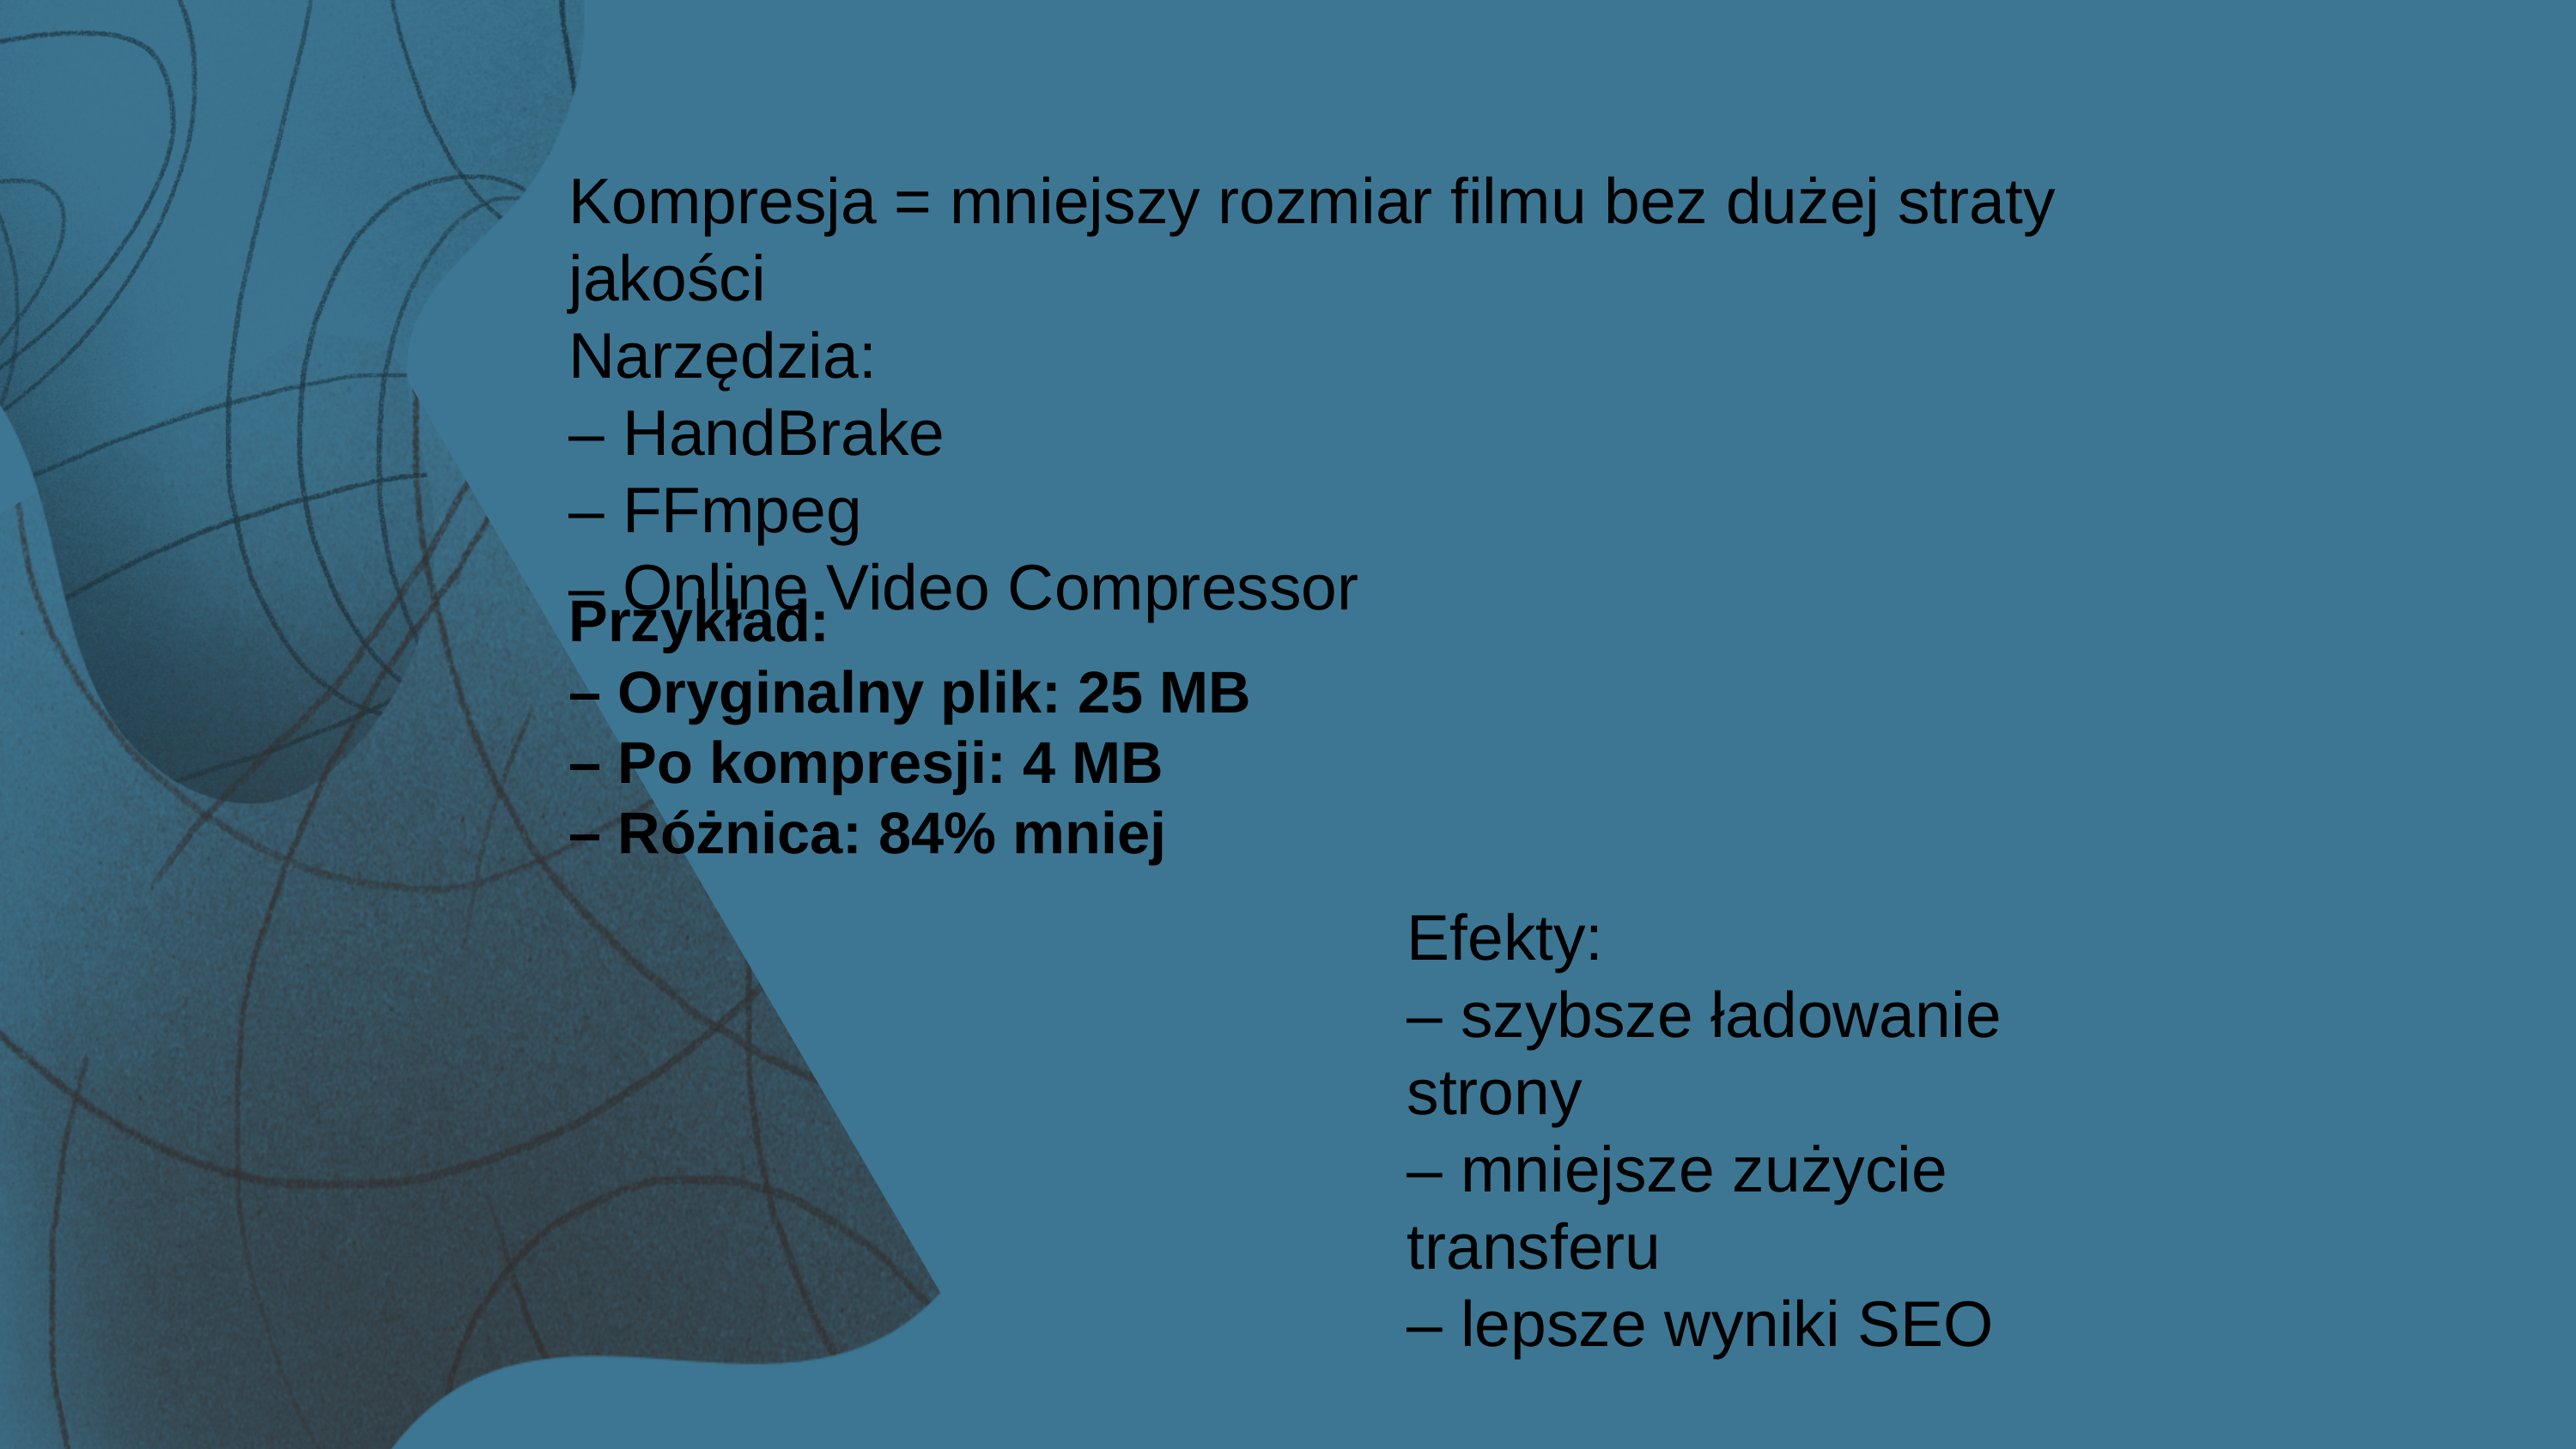

Kompresja = mniejszy rozmiar filmu bez dużej straty jakości
Narzędzia:
– HandBrake
– FFmpeg
– Online Video Compressor
Przykład:
– Oryginalny plik: 25 MB
– Po kompresji: 4 MB
– Różnica: 84% mniej

Efekty:
– szybsze ładowanie strony
– mniejsze zużycie transferu
– lepsze wyniki SEO